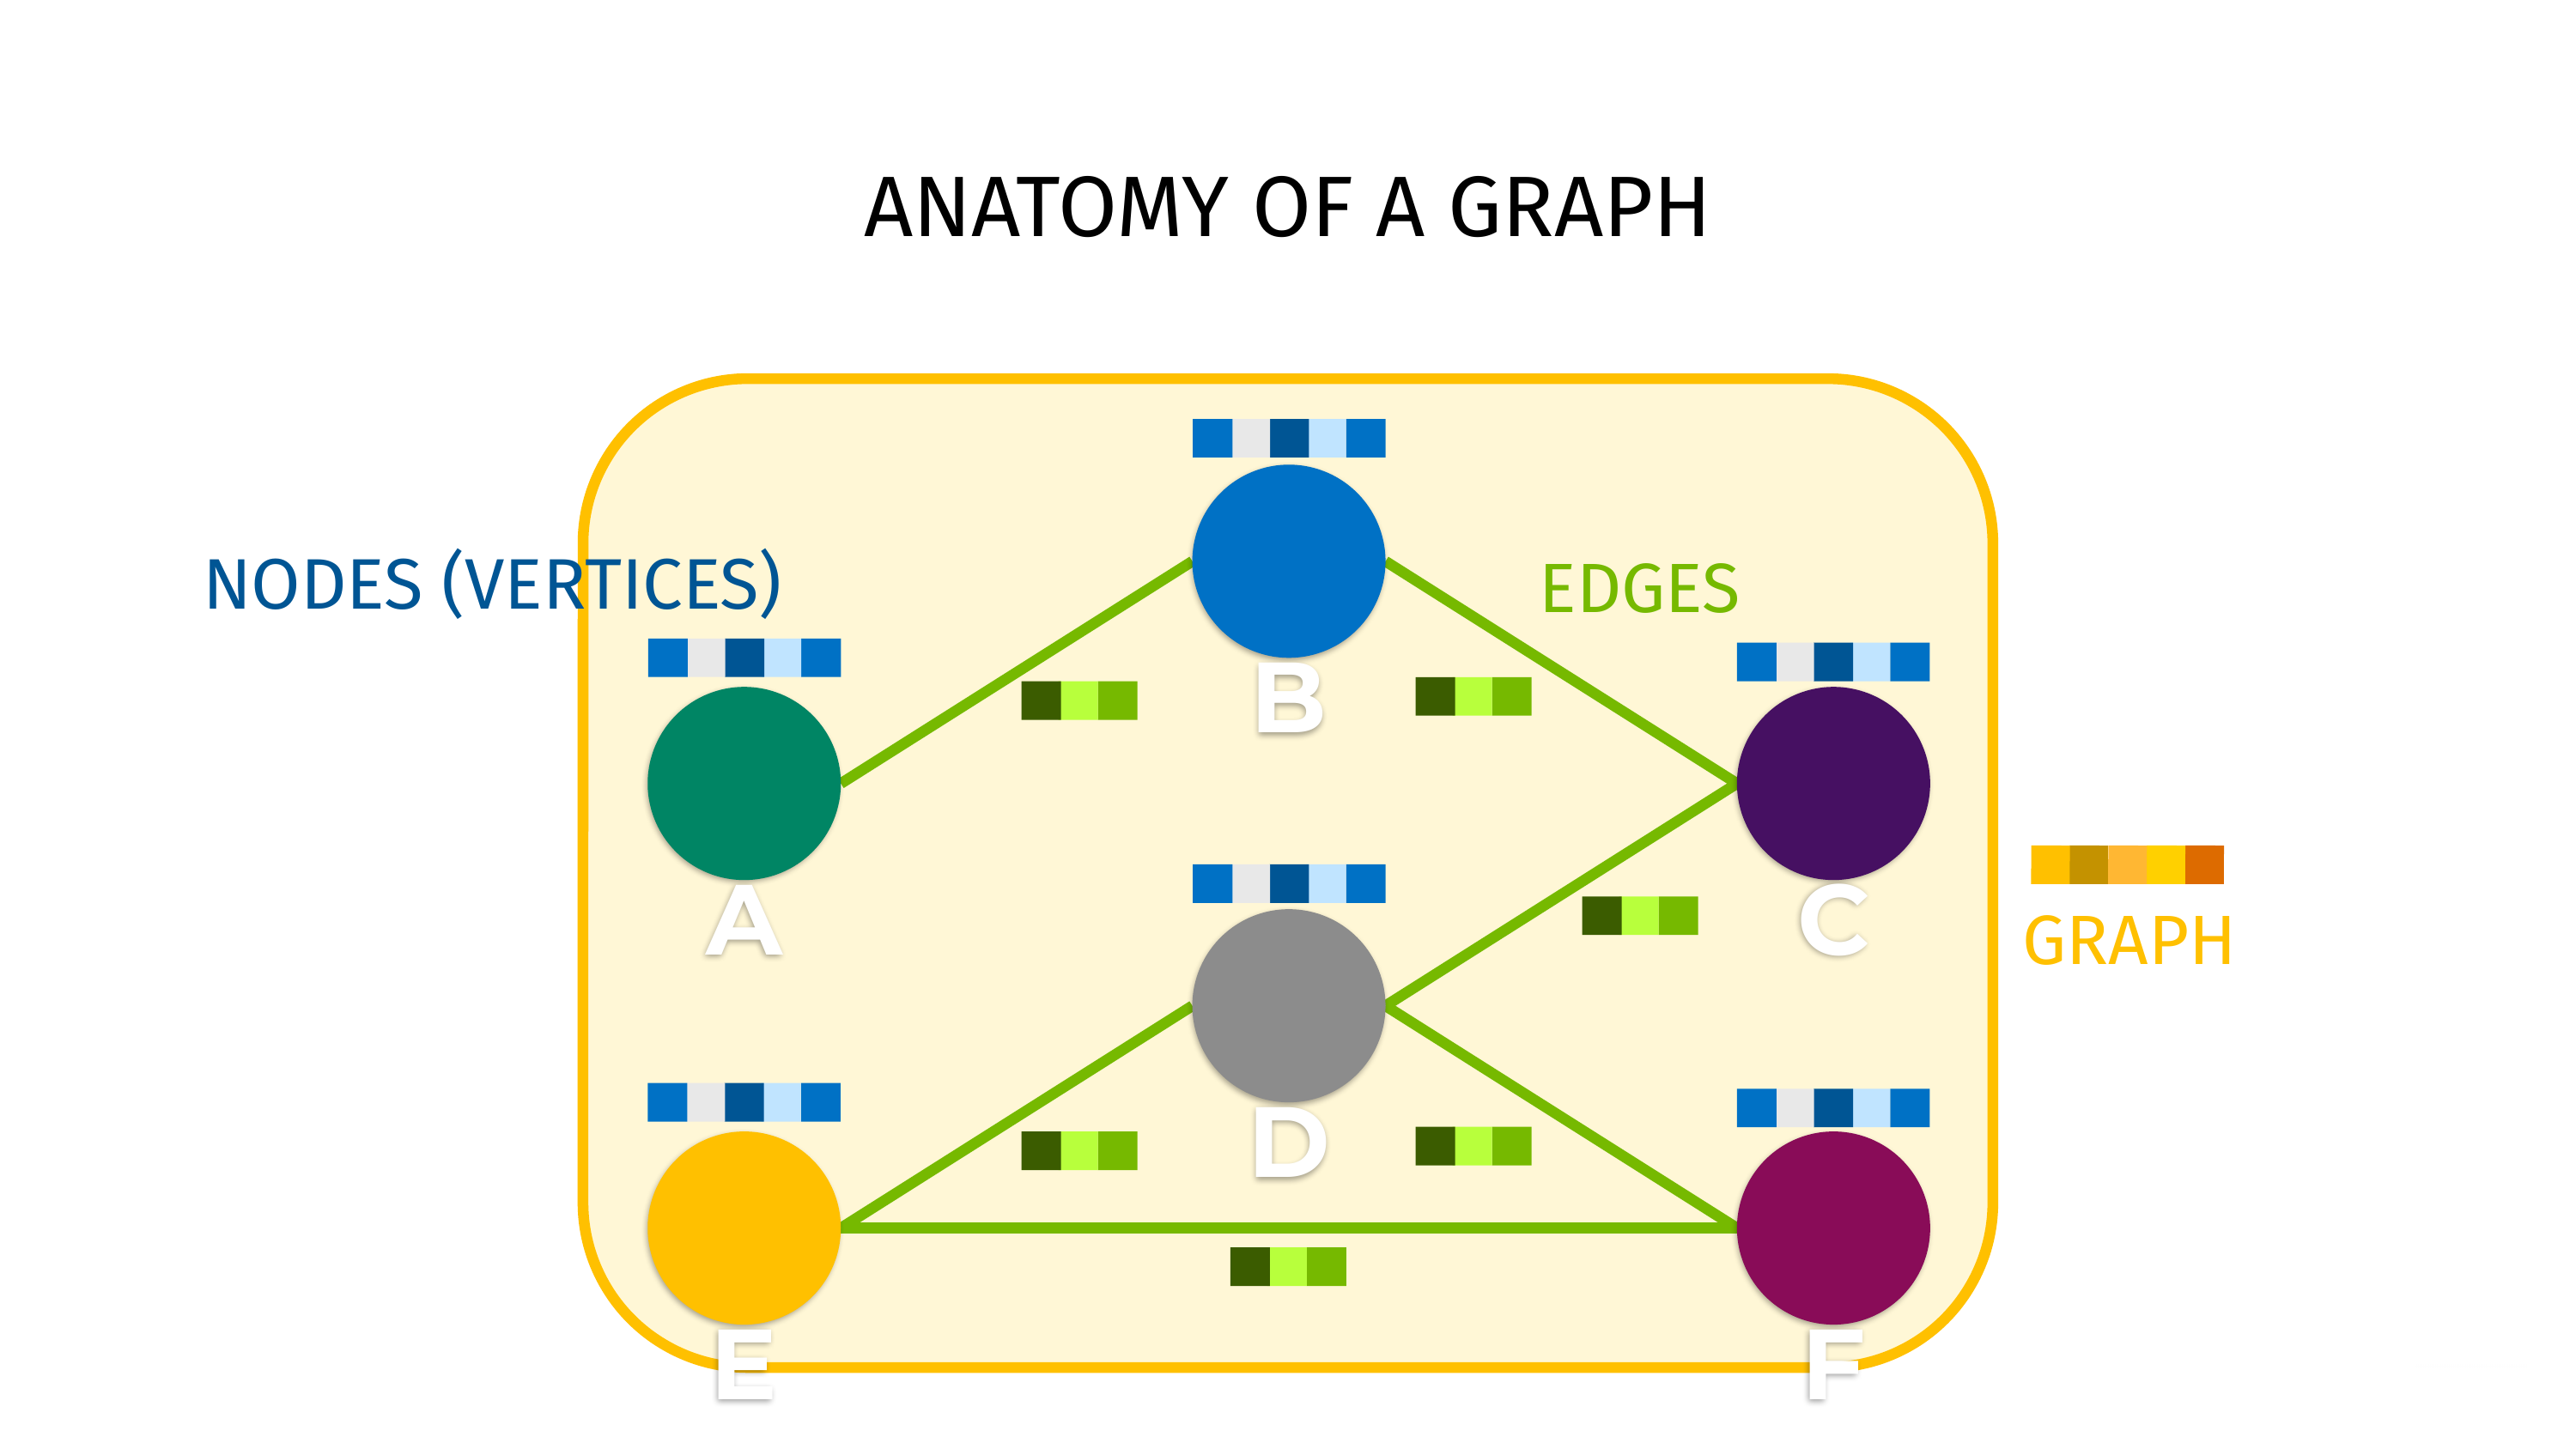

# Anatomy of a graph

B
Nodes (Vertices)
EDGES

A
C

GRAPH
D

E
F